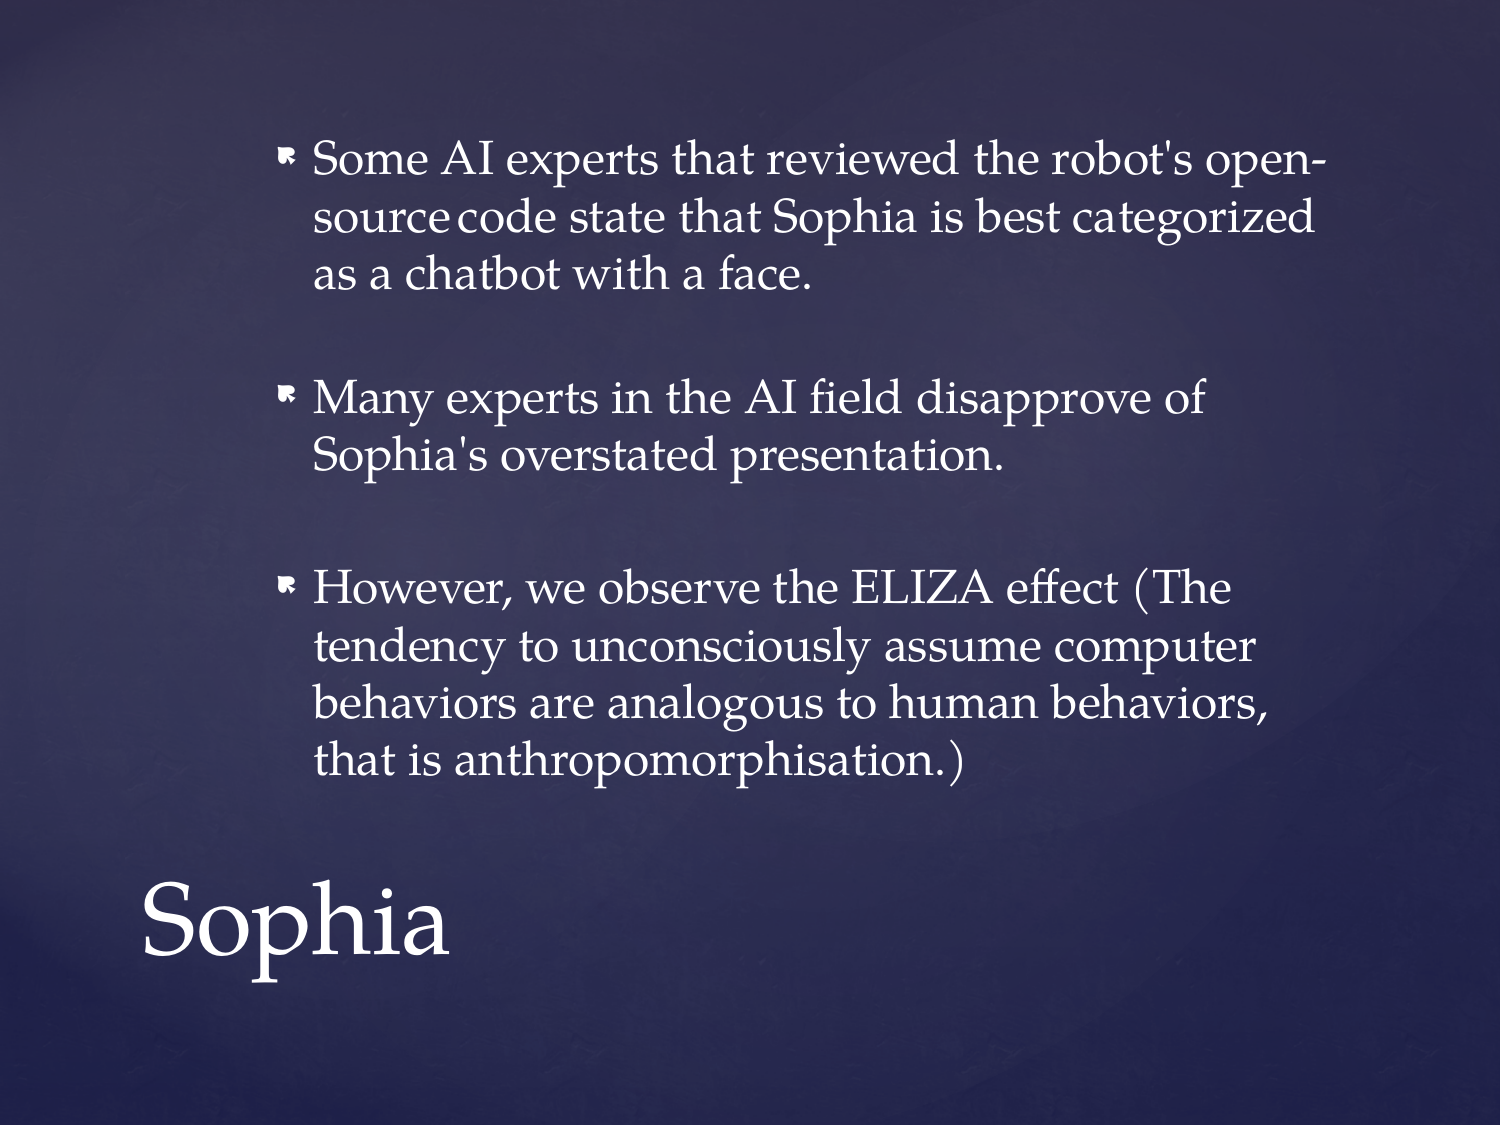

Some AI experts that reviewed the robot's open-source code state that Sophia is best categorized as a chatbot with a face.

Many experts in the AI field disapprove of Sophia's overstated presentation.

However, we observe the ELIZA effect (The tendency to unconsciously assume computer behaviors are analogous to human behaviors, that is anthropomorphisation.)
# Sophia